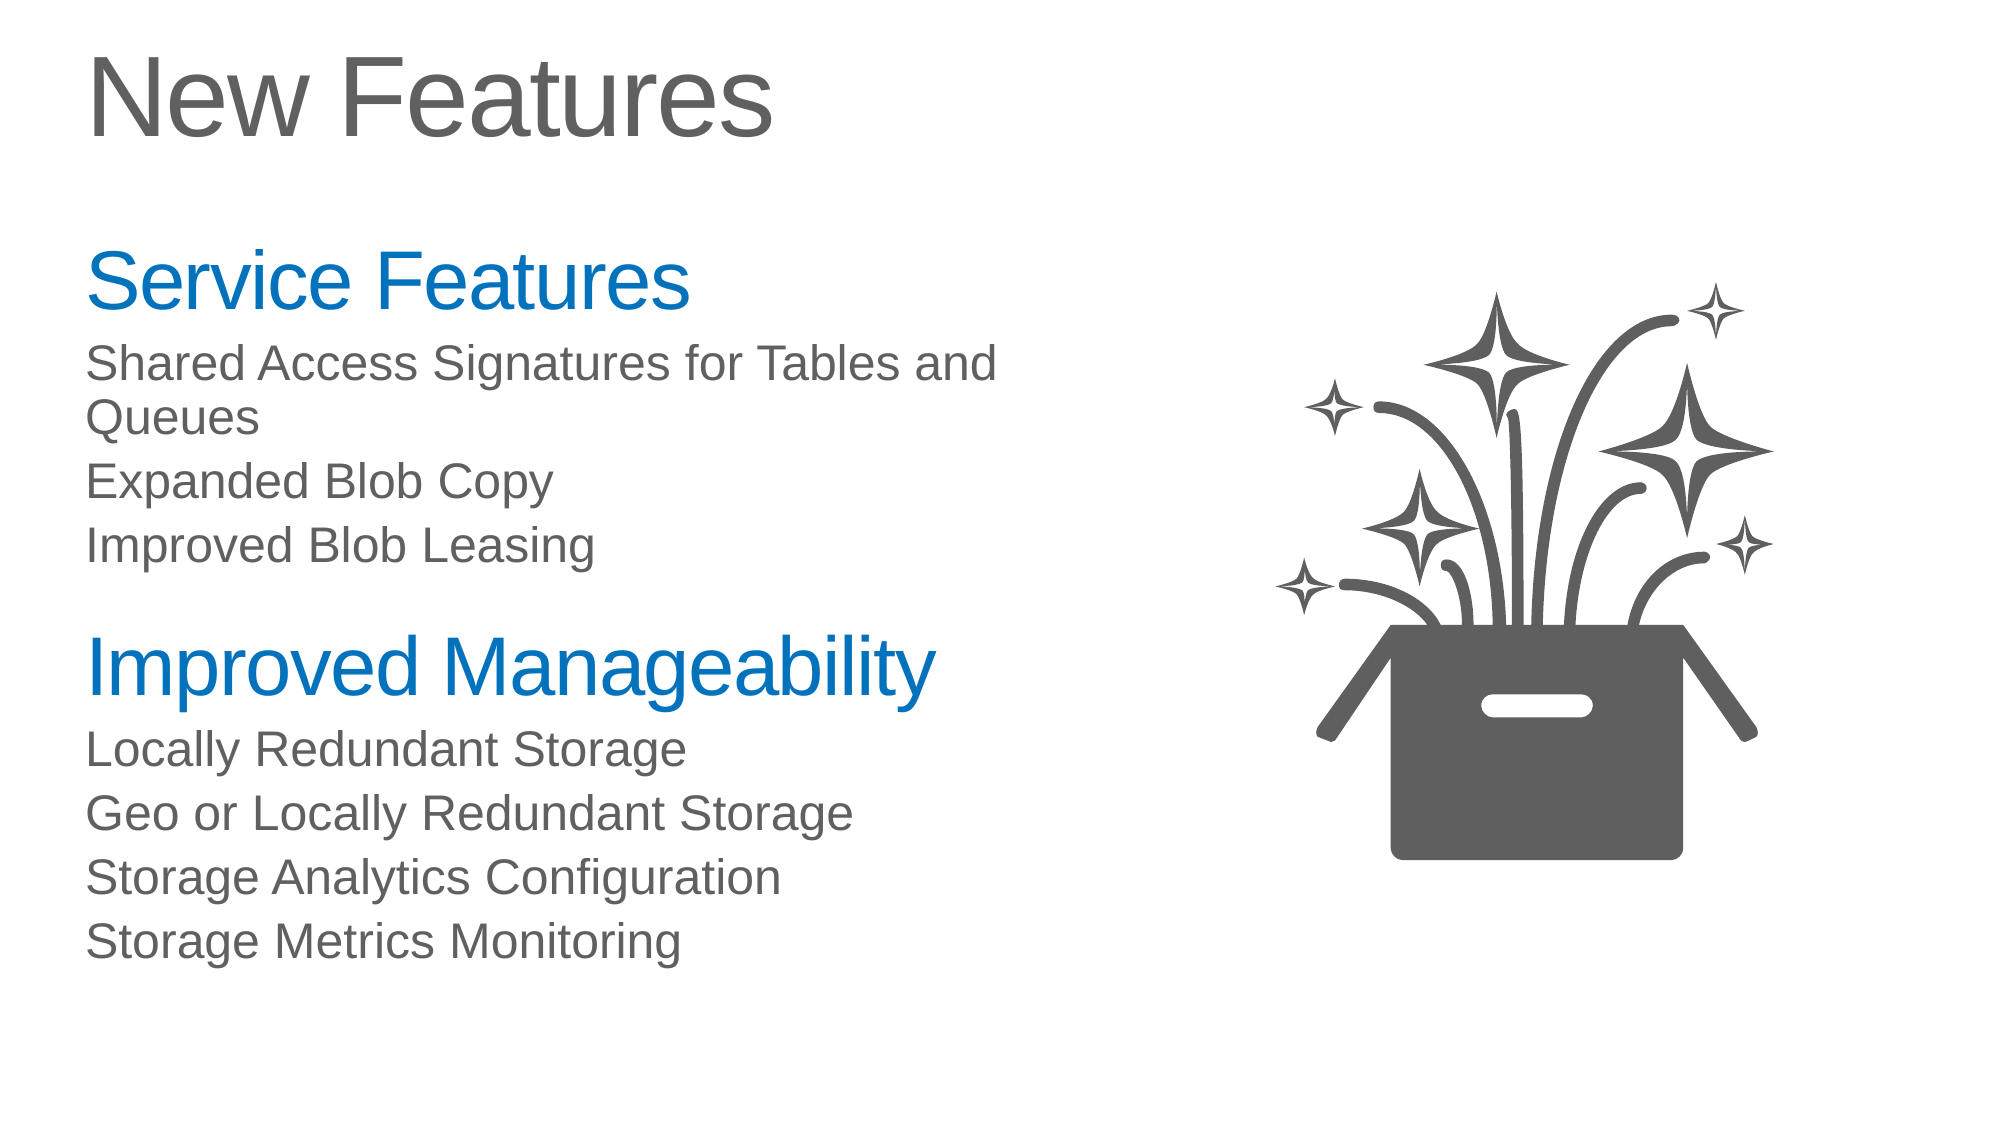

# New Features
Service Features
Shared Access Signatures for Tables and Queues
Expanded Blob Copy
Improved Blob Leasing
Improved Manageability
Locally Redundant Storage
Geo or Locally Redundant Storage
Storage Analytics Configuration
Storage Metrics Monitoring